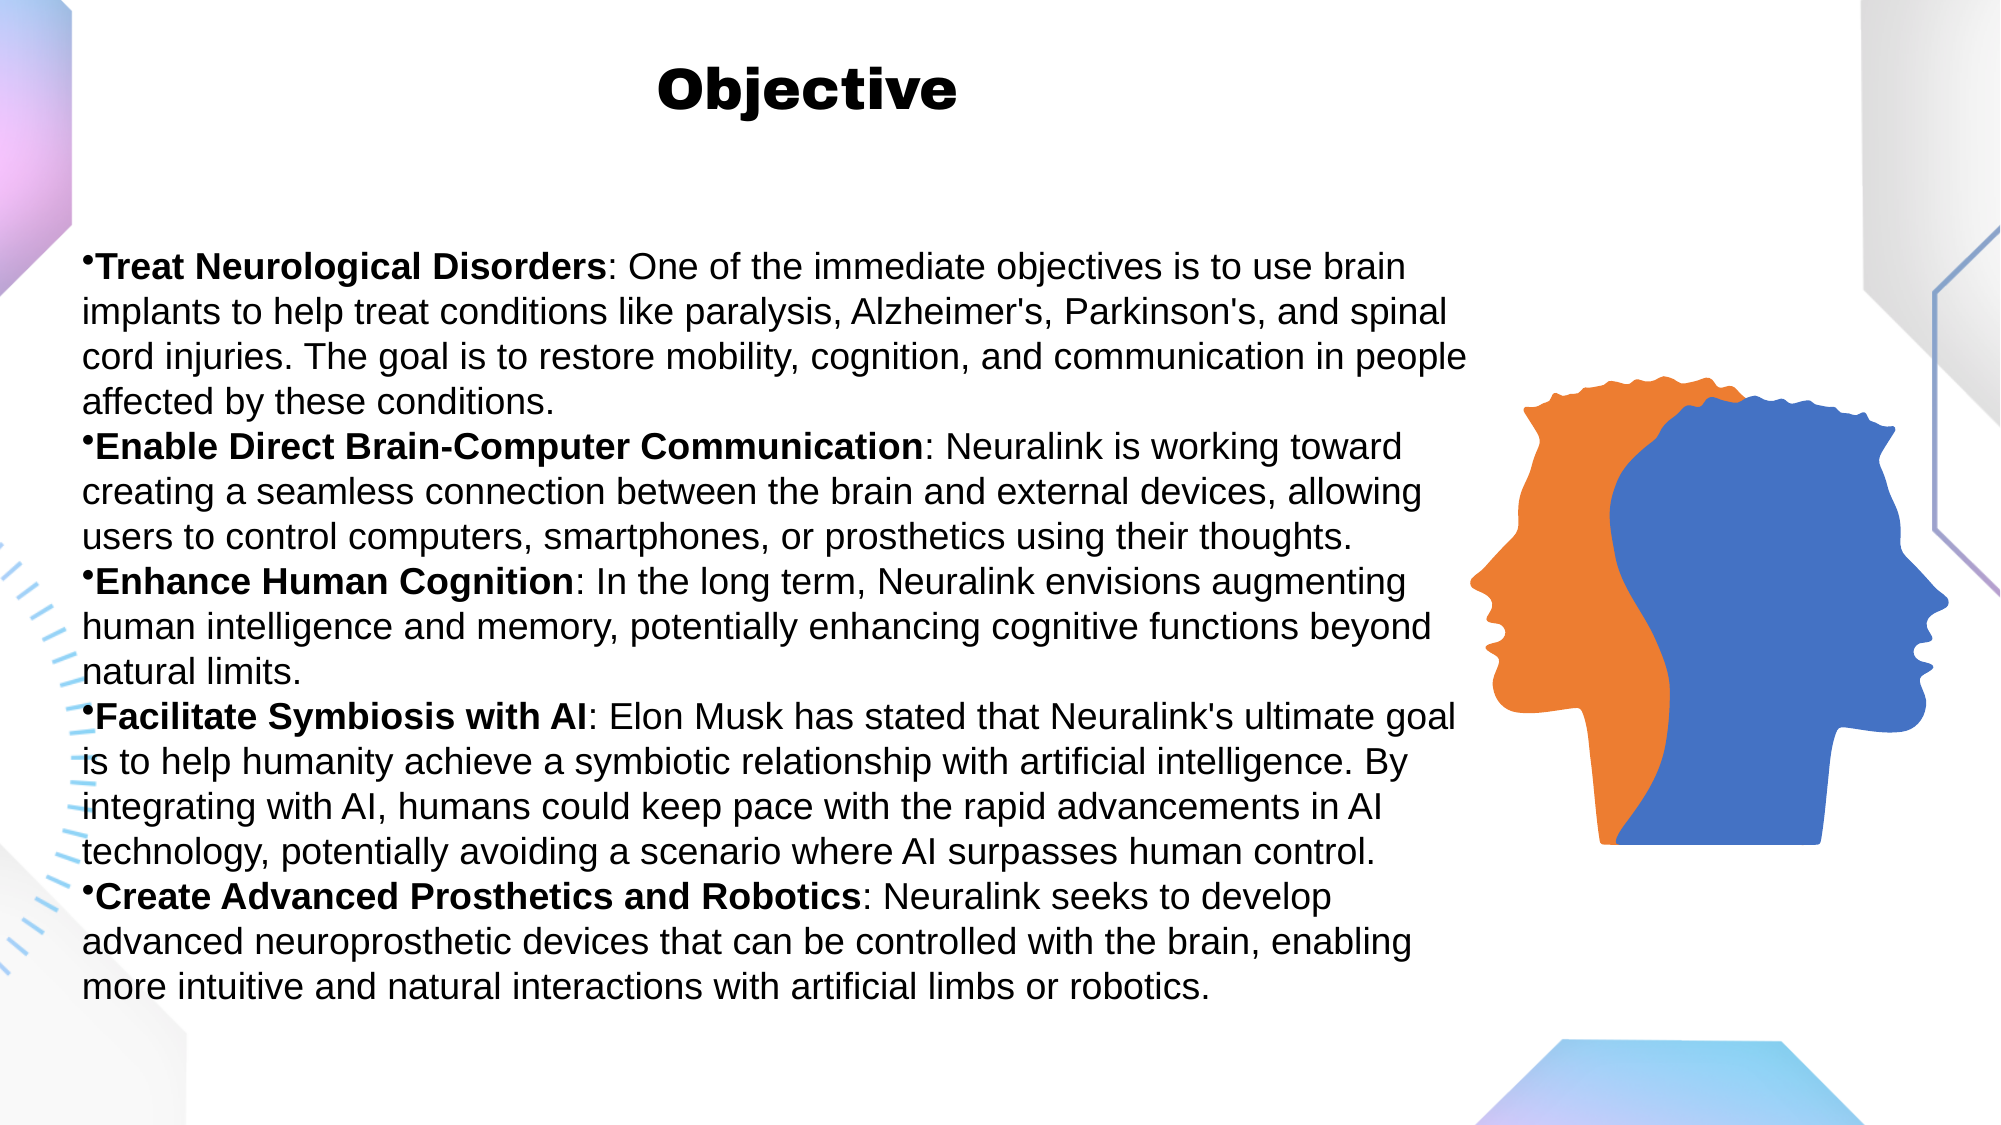

Objective
Treat Neurological Disorders: One of the immediate objectives is to use brain implants to help treat conditions like paralysis, Alzheimer's, Parkinson's, and spinal cord injuries. The goal is to restore mobility, cognition, and communication in people affected by these conditions.
Enable Direct Brain-Computer Communication: Neuralink is working toward creating a seamless connection between the brain and external devices, allowing users to control computers, smartphones, or prosthetics using their thoughts.
Enhance Human Cognition: In the long term, Neuralink envisions augmenting human intelligence and memory, potentially enhancing cognitive functions beyond natural limits.
Facilitate Symbiosis with AI: Elon Musk has stated that Neuralink's ultimate goal is to help humanity achieve a symbiotic relationship with artificial intelligence. By integrating with AI, humans could keep pace with the rapid advancements in AI technology, potentially avoiding a scenario where AI surpasses human control.
Create Advanced Prosthetics and Robotics: Neuralink seeks to develop advanced neuroprosthetic devices that can be controlled with the brain, enabling more intuitive and natural interactions with artificial limbs or robotics.